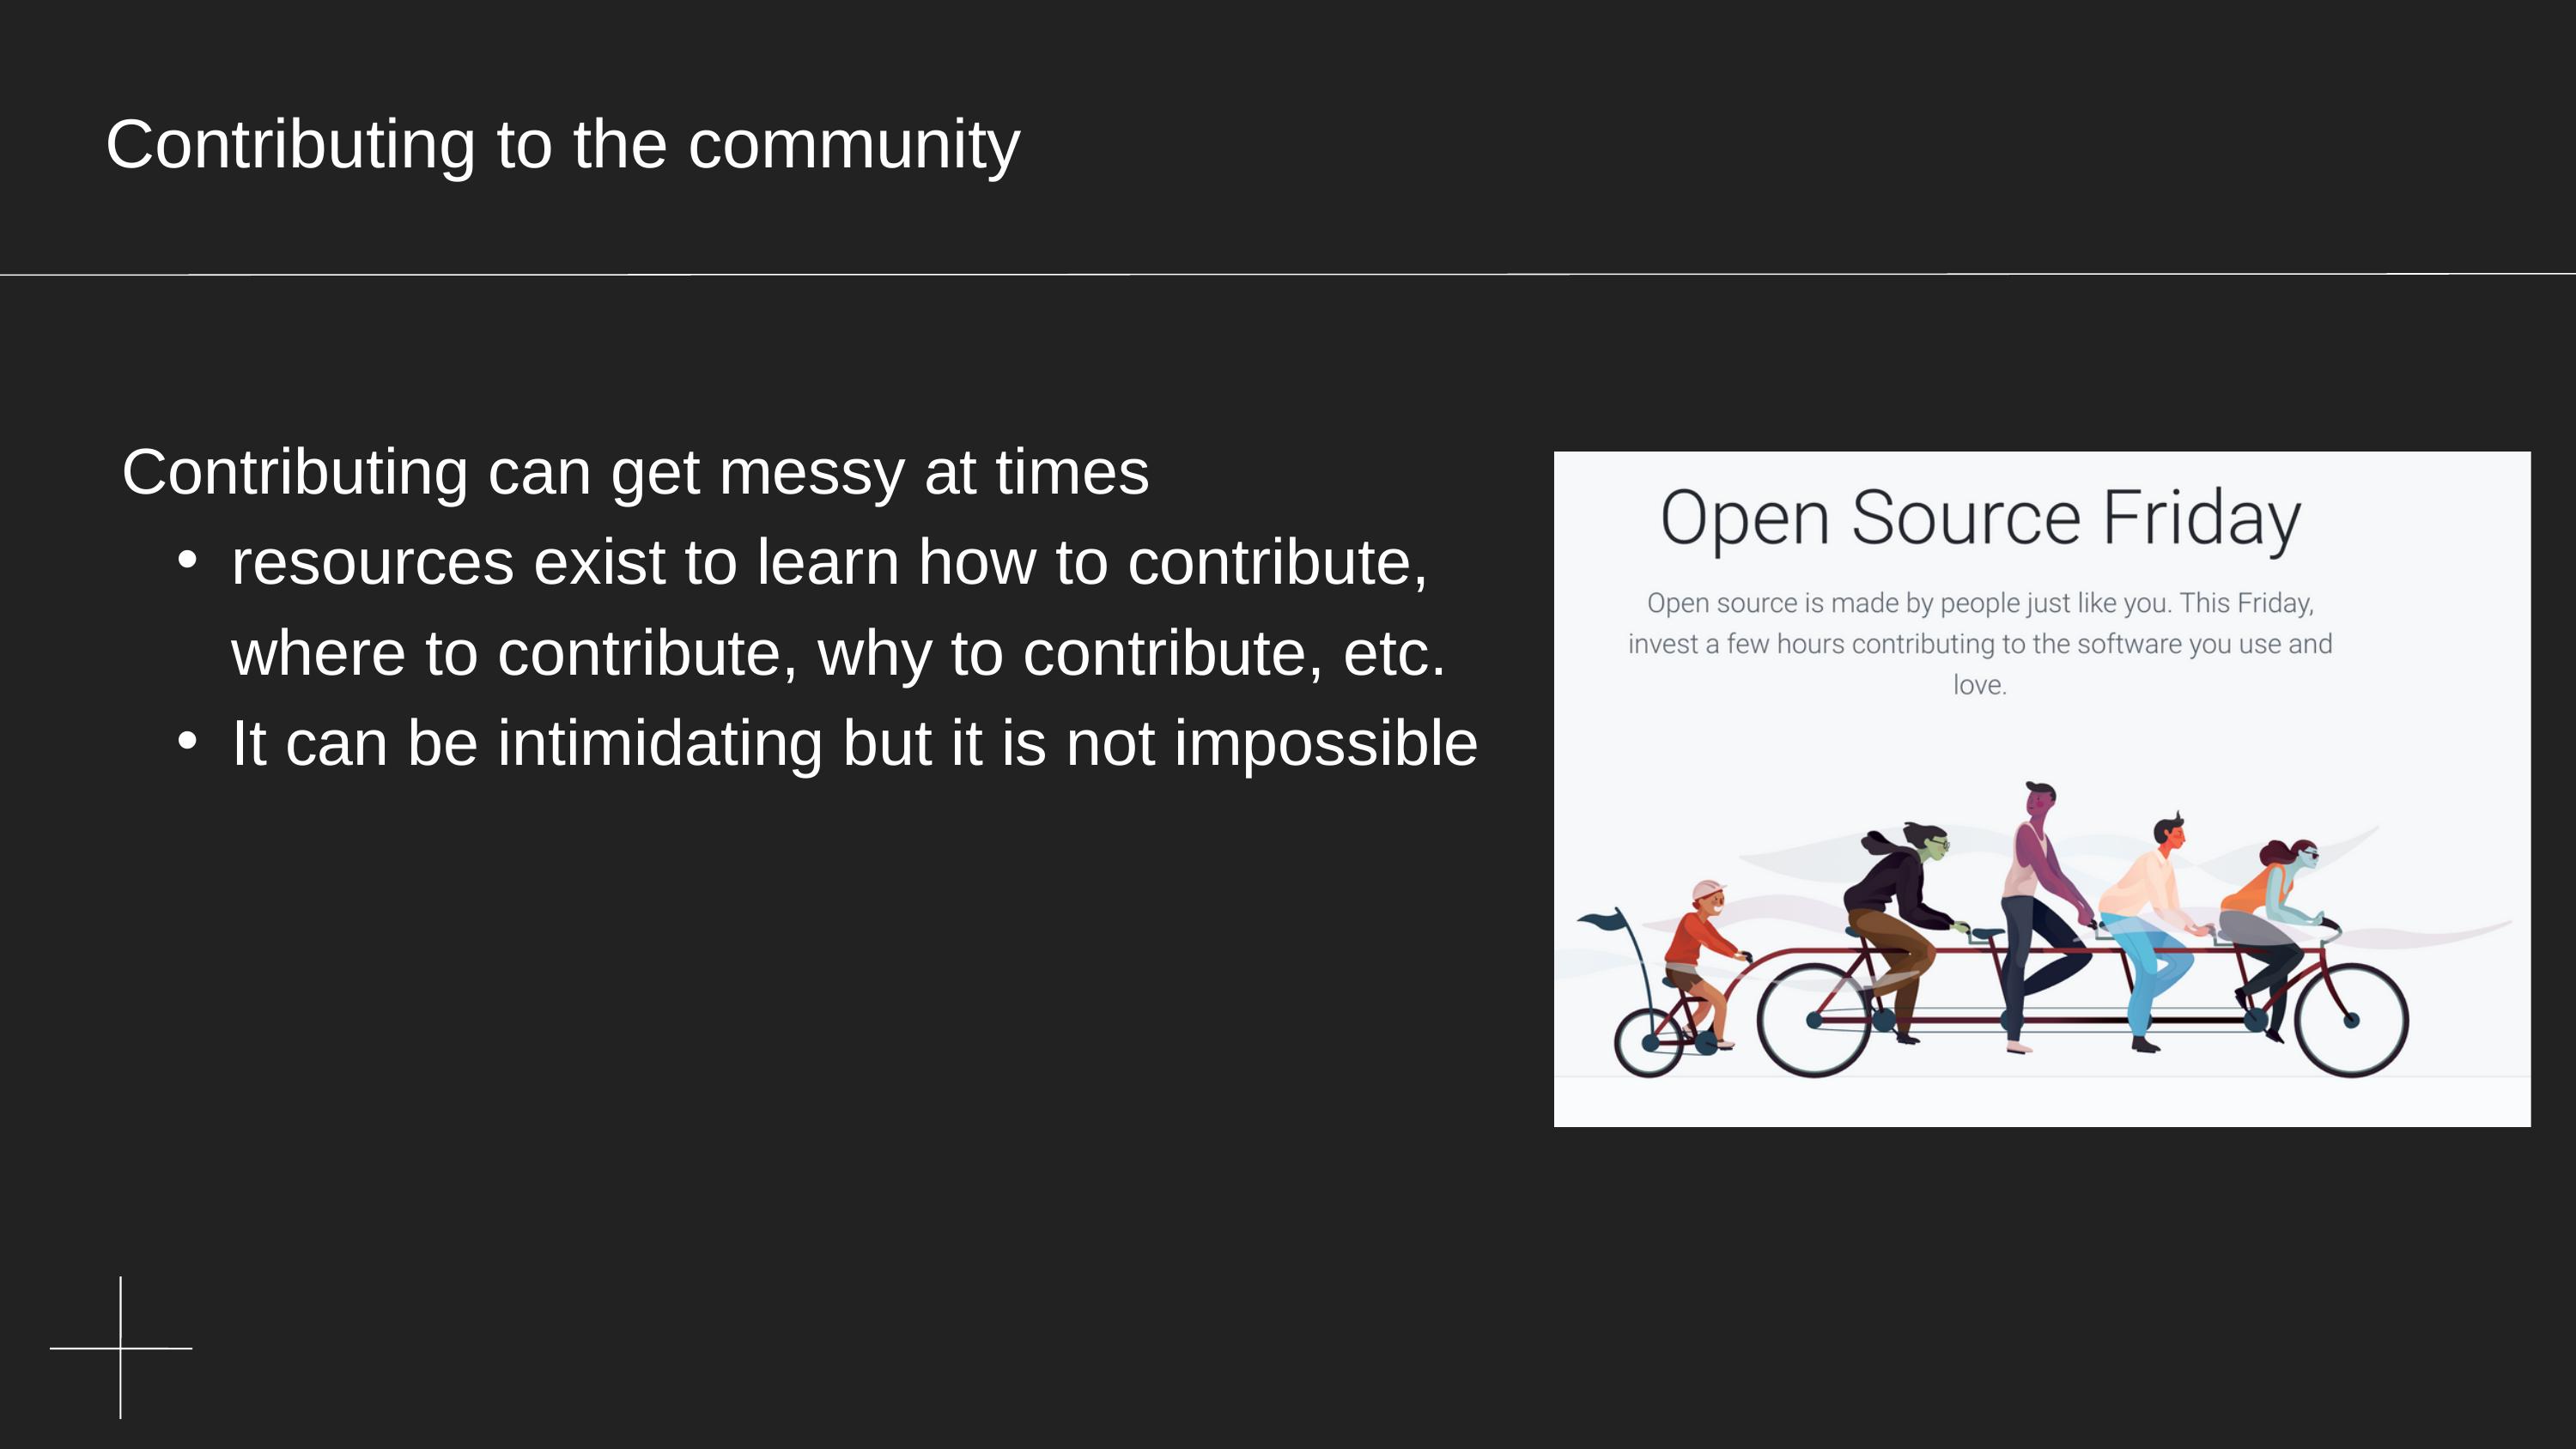

Contributing to the community

Contributing can get messy at times
resources exist to learn how to contribute, where to contribute, why to contribute, etc.
It can be intimidating but it is not impossible